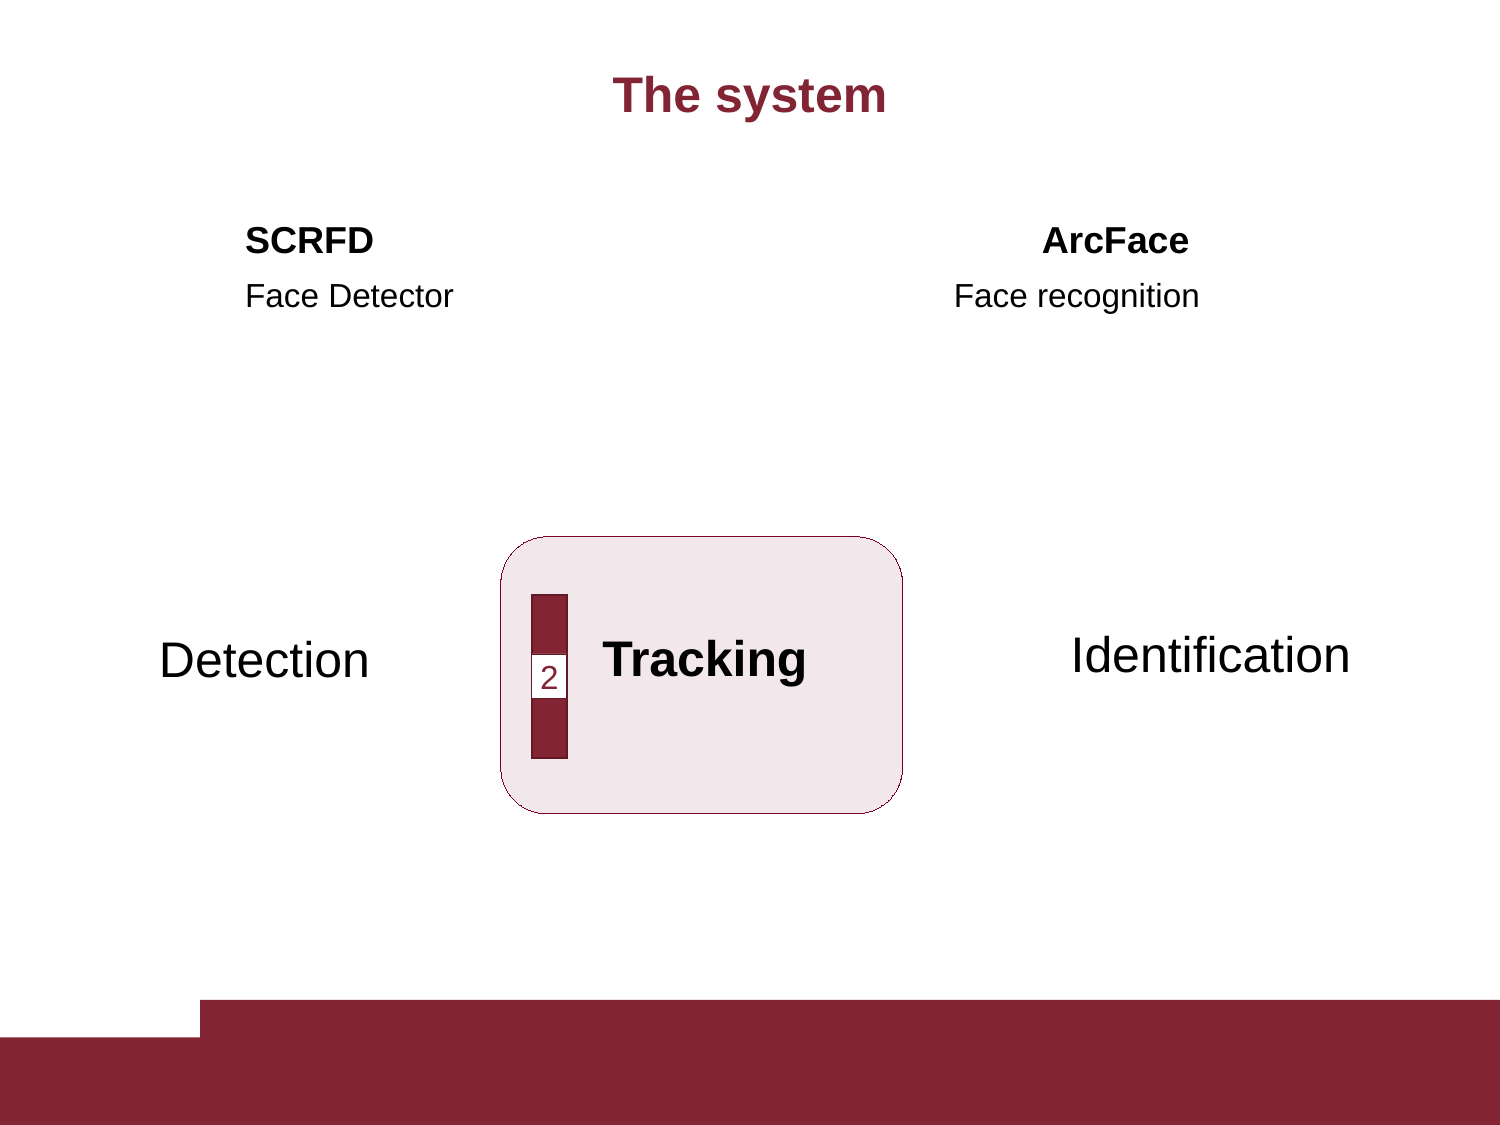

The system
SCRFD
ArcFace
Face Detector
Face recognition

Identification
Tracking
Detection
2